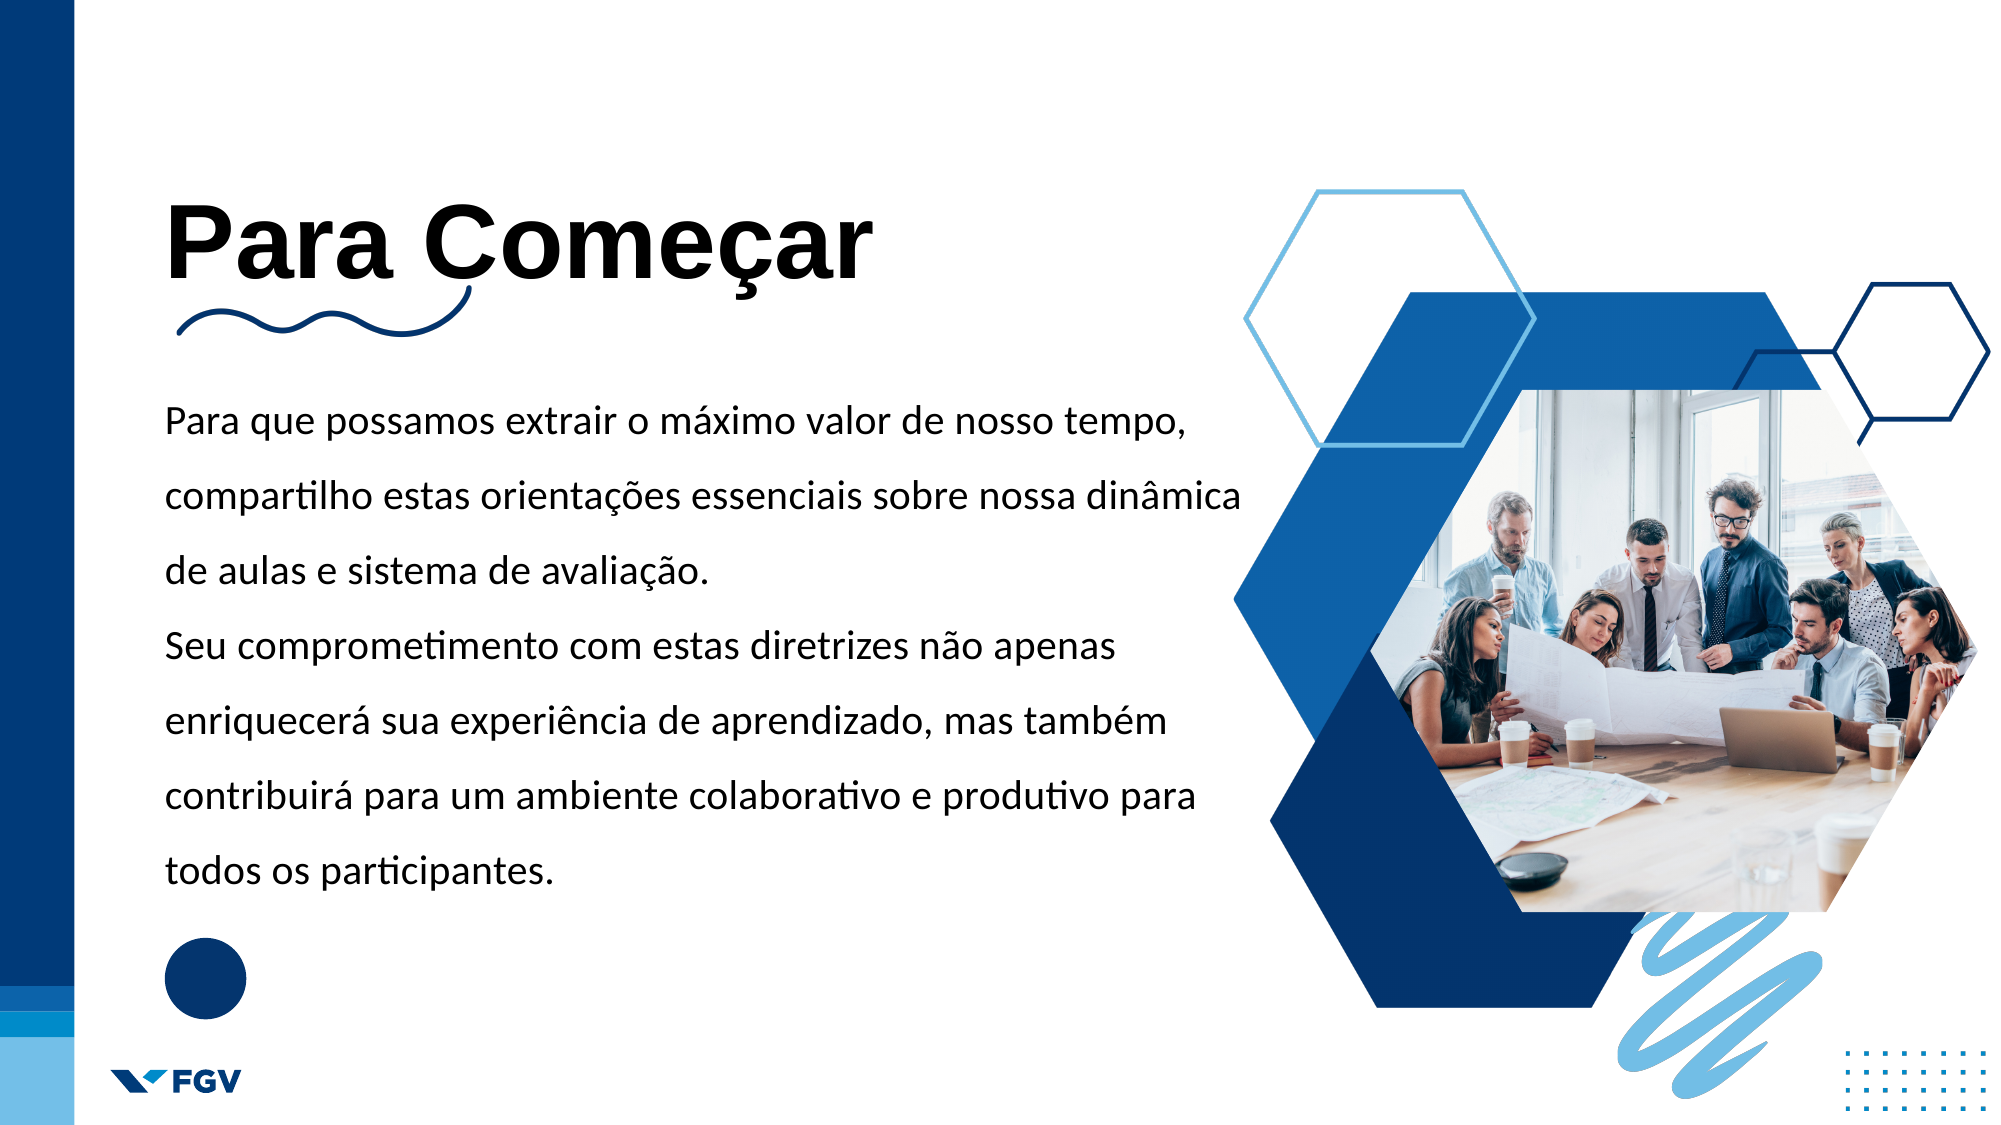

Para Começar

Para que possamos extrair o máximo valor de nosso tempo, compartilho estas orientações essenciais sobre nossa dinâmica de aulas e sistema de avaliação.
Seu comprometimento com estas diretrizes não apenas enriquecerá sua experiência de aprendizado, mas também contribuirá para um ambiente colaborativo e produtivo para todos os participantes.